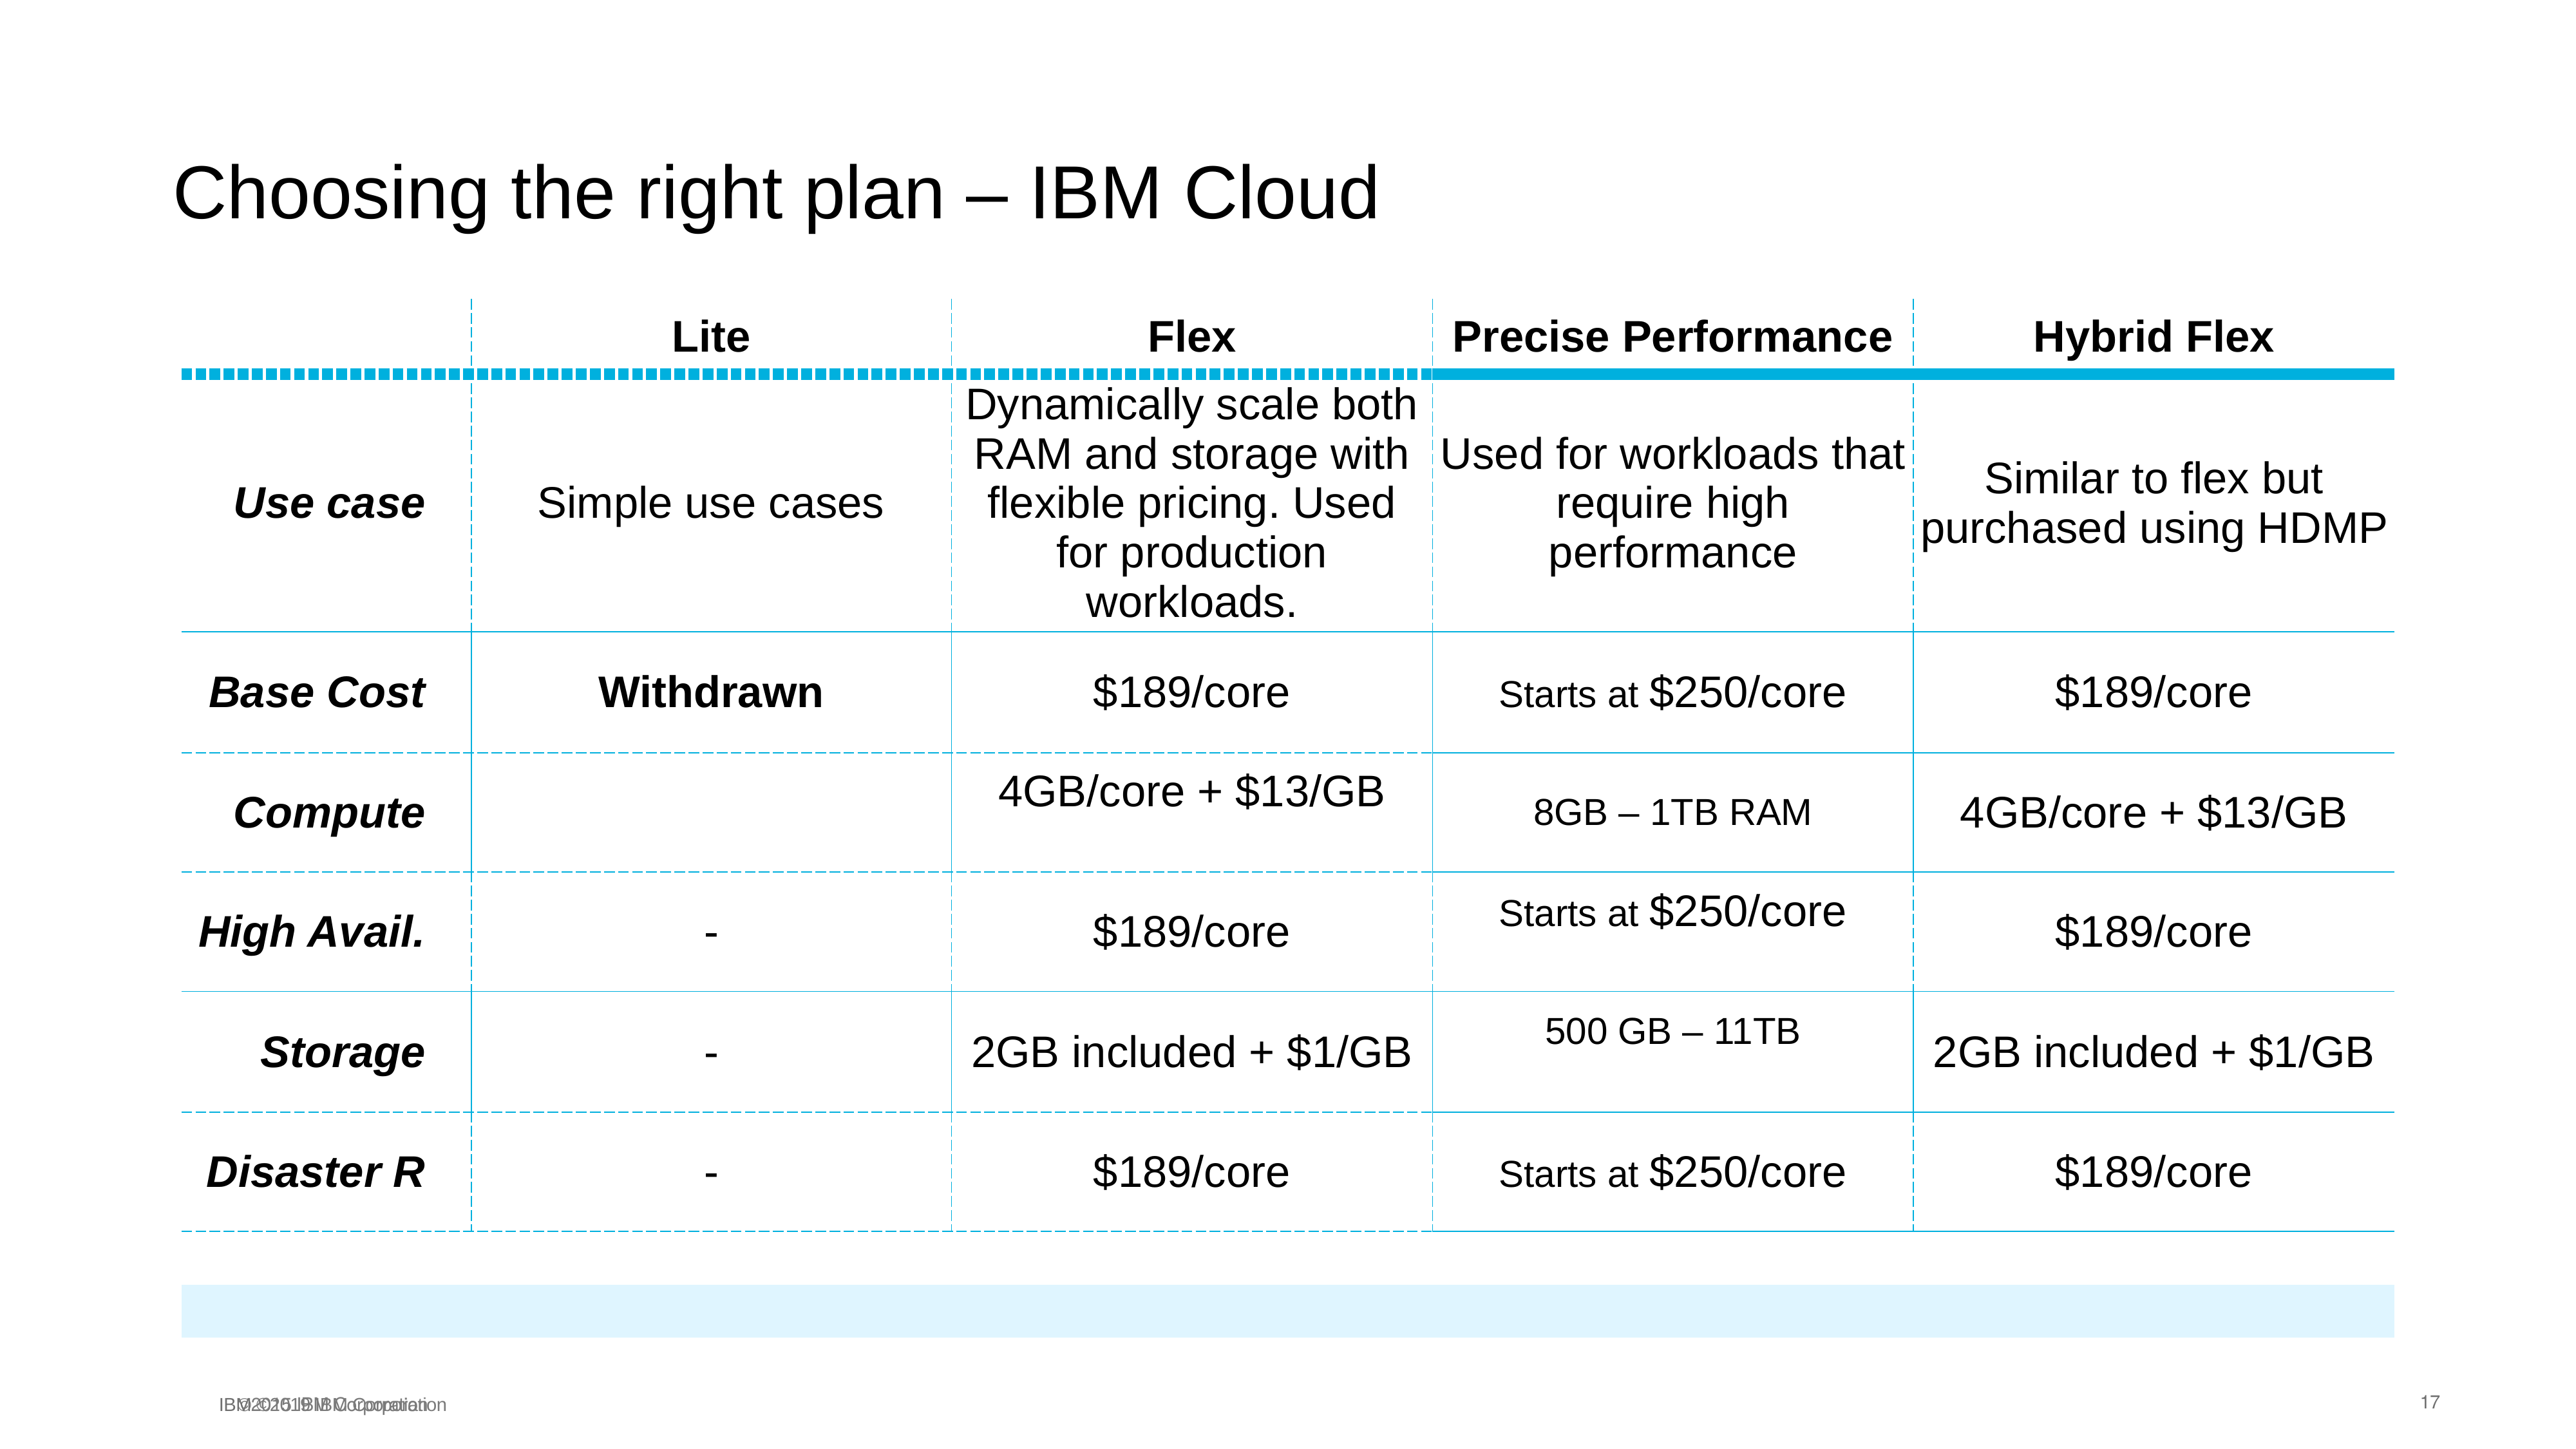

Choosing the right plan – IBM Cloud
|  | Lite | Flex | Precise Performance | Hybrid Flex |
| --- | --- | --- | --- | --- |
| Use case | Simple use cases | Dynamically scale both RAM and storage with flexible pricing. Used for production workloads. | Used for workloads that require high performance | Similar to flex but purchased using HDMP |
| Base Cost | Withdrawn | $189/core | Starts at $250/core | $189/core |
| Compute |  | 4GB/core + $13/GB | 8GB – 1TB RAM | 4GB/core + $13/GB |
| High Avail. | - | $189/core | Starts at $250/core | $189/core |
| Storage | - | 2GB included + $1/GB | 500 GB – 11TB | 2GB included + $1/GB |
| Disaster R | - | $189/core | Starts at $250/core | $189/core |
|  |  |  |  |  |
|  |  |  |  |  |
17
IBM ©2019 IBM Corporation